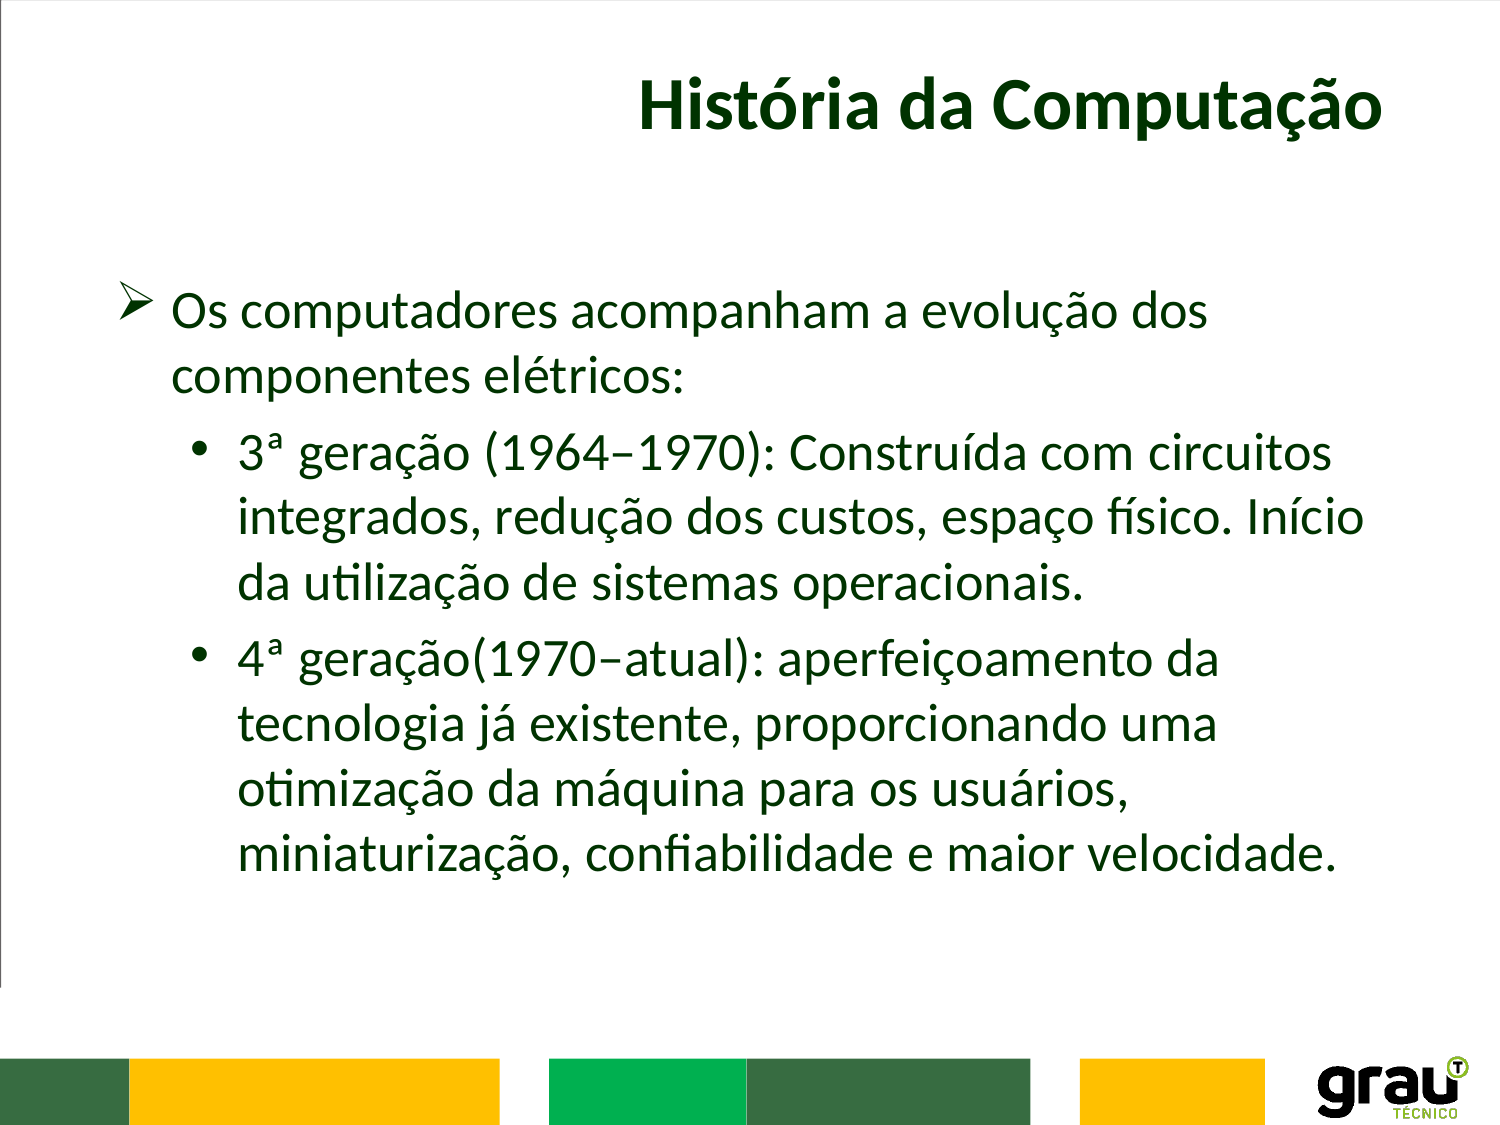

# História da Computação
Os computadores acompanham a evolução dos componentes elétricos:
3ª geração (1964–1970): Construída com circuitos integrados, redução dos custos, espaço físico. Início da utilização de sistemas operacionais.
4ª geração(1970–atual): aperfeiçoamento da tecnologia já existente, proporcionando uma otimização da máquina para os usuários, miniaturização, confiabilidade e maior velocidade.